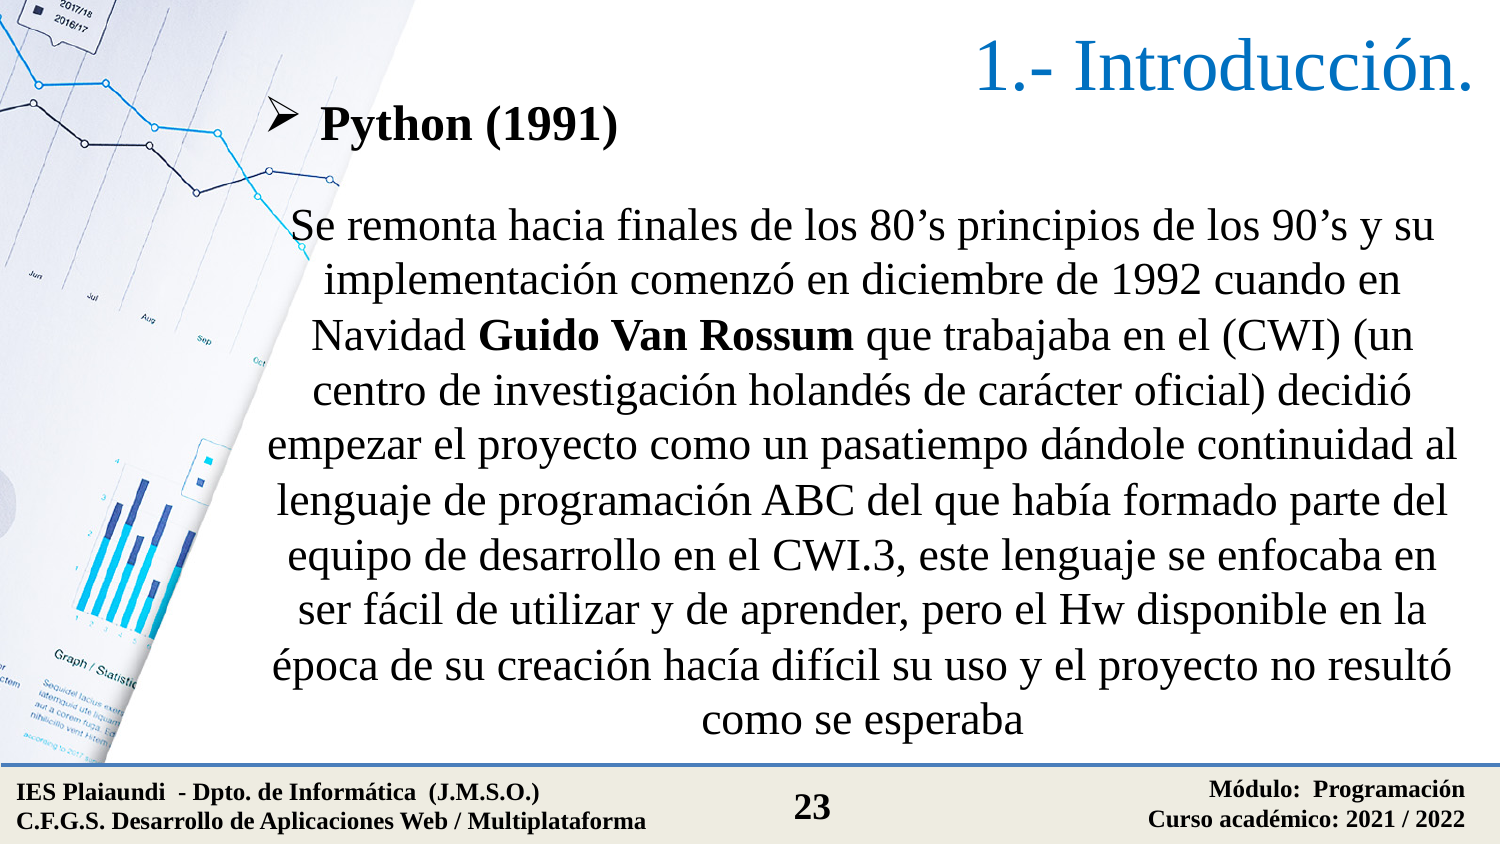

# 1.- Introducción.
Python (1991)
Se remonta hacia finales de los 80’s principios de los 90’s y su implementación comenzó en diciembre de 1992 cuando en Navidad Guido Van Rossum que trabajaba en el (CWI) (un centro de investigación holandés de carácter oficial) decidió empezar el proyecto como un pasatiempo dándole continuidad al lenguaje de programación ABC del que había formado parte del equipo de desarrollo en el CWI.3, este lenguaje se enfocaba en ser fácil de utilizar y de aprender, pero el Hw disponible en la época de su creación hacía difícil su uso y el proyecto no resultó como se esperaba

Módulo:  Programación
Curso académico: 2021 / 2022
IES Plaiaundi  - Dpto. de Informática  (J.M.S.O.)
C.F.G.S. Desarrollo de Aplicaciones Web / Multiplataforma
23